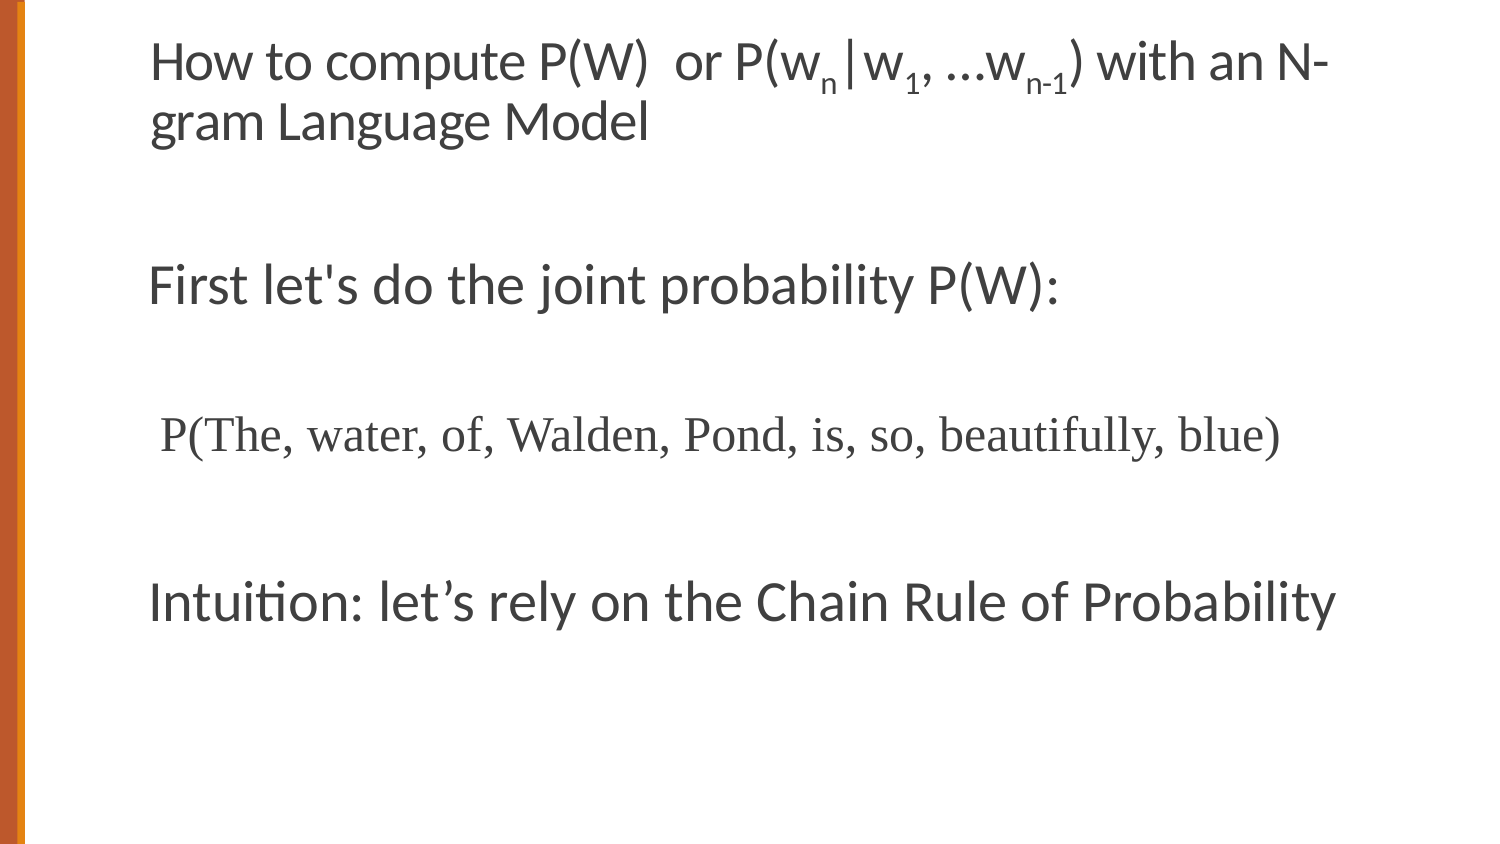

# How to compute P(W)  or P(wn|w1, …wn-1) with an N-gram Language Model
First let's do the joint probability P(W):

P(The, water, of, Walden, Pond, is, so, beautifully, blue)

Intuition: let’s rely on the Chain Rule of Probability